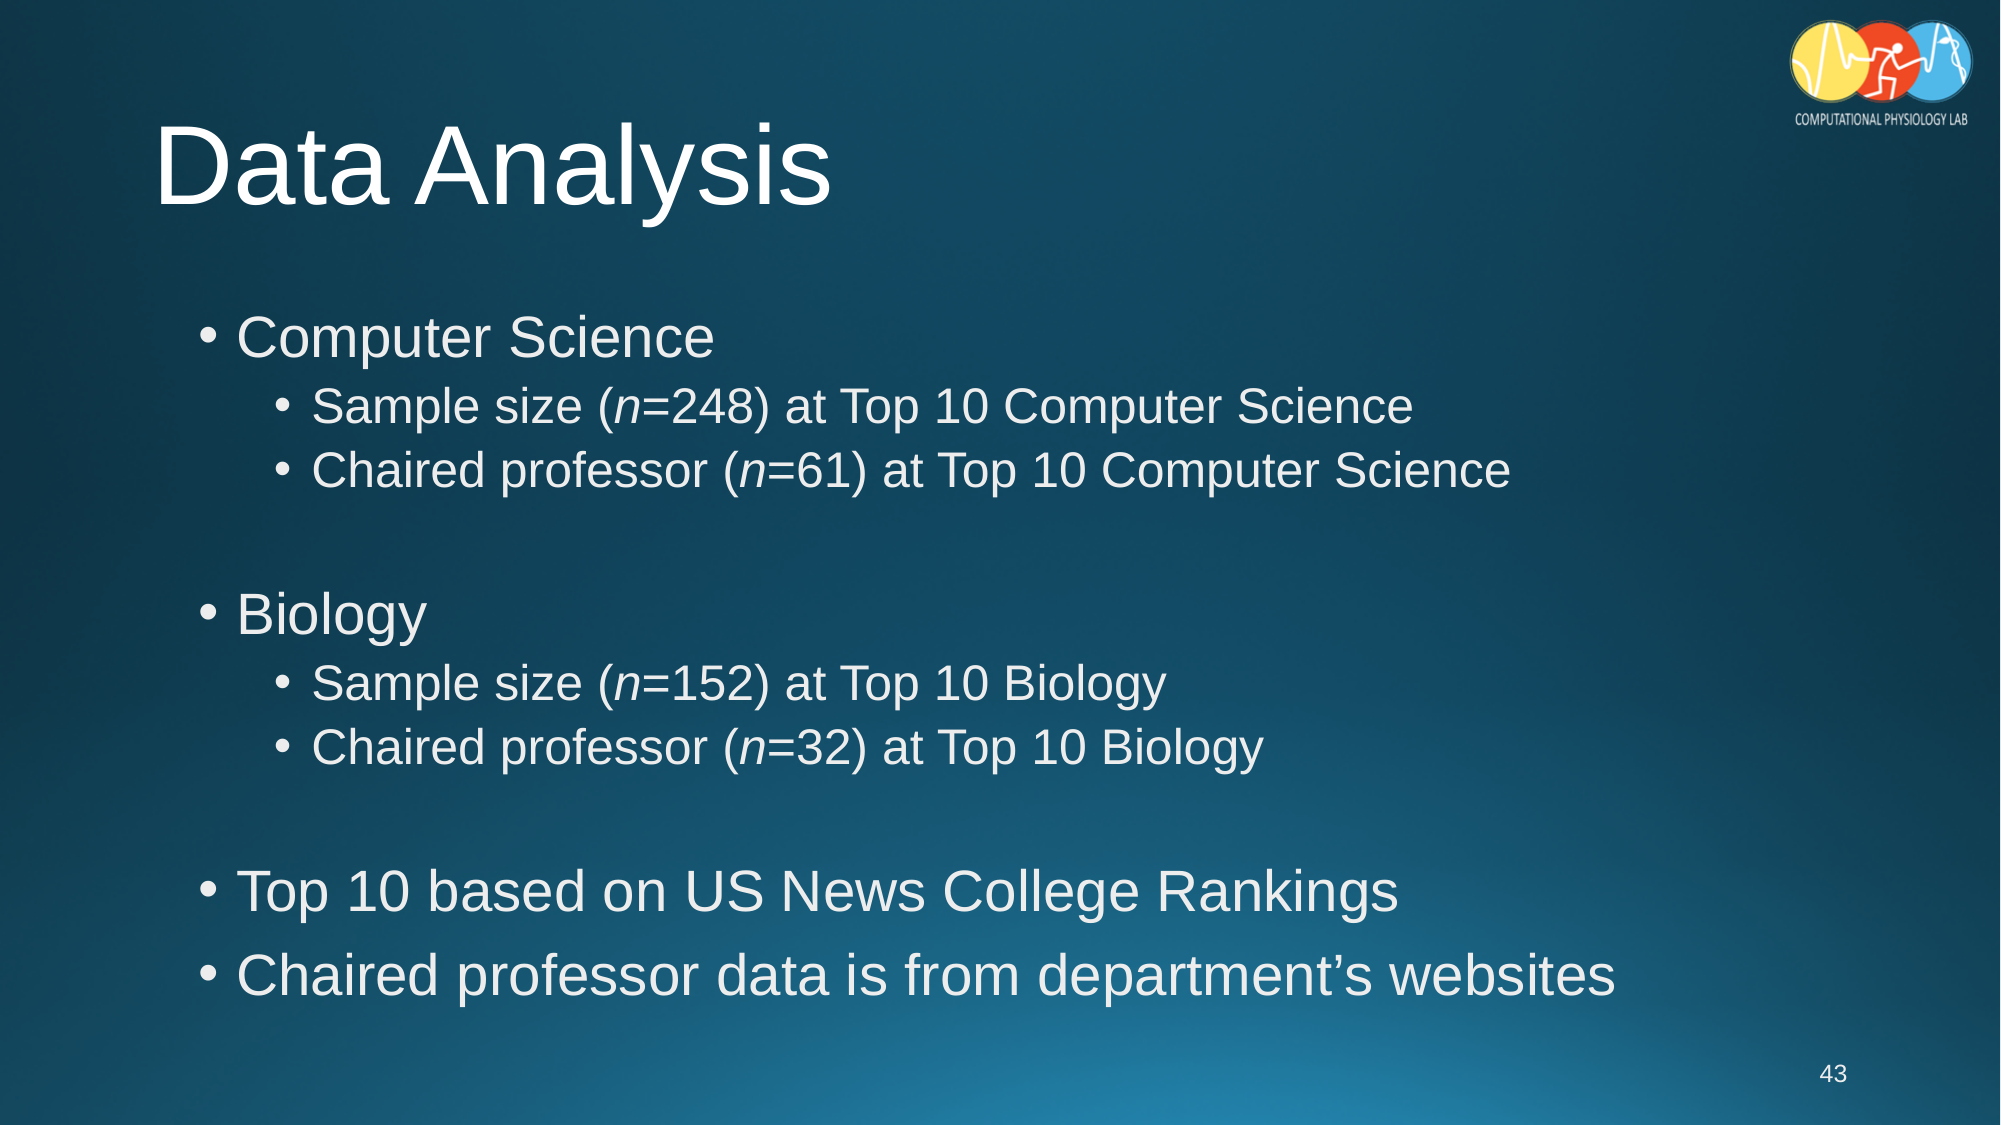

# Data Analysis
Computer Science
Sample size (n=248) at Top 10 Computer Science
Chaired professor (n=61) at Top 10 Computer Science

Biology
Sample size (n=152) at Top 10 Biology
Chaired professor (n=32) at Top 10 Biology

Top 10 based on US News College Rankings
Chaired professor data is from department’s websites

43